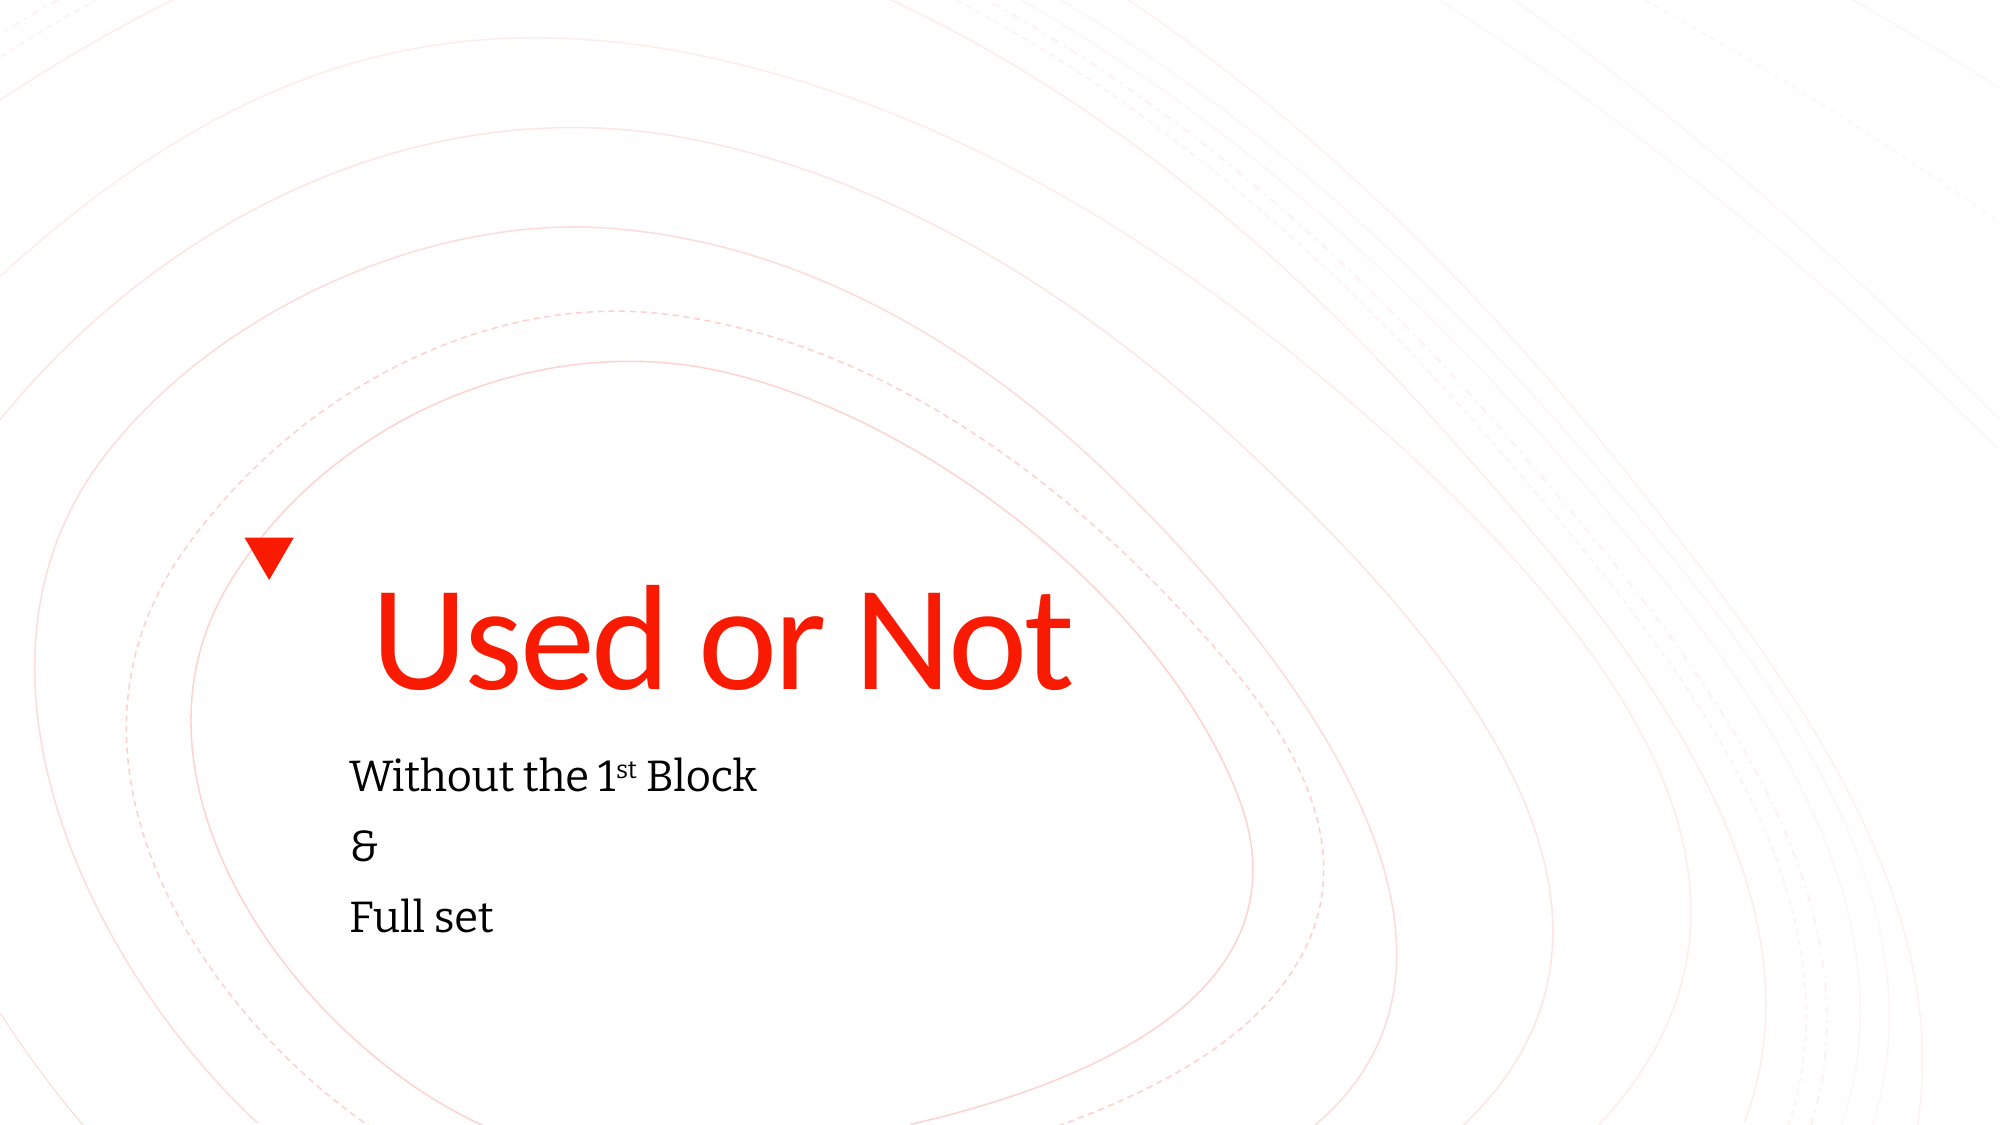

# Used or Not

Without the 1st Block
&
Full set